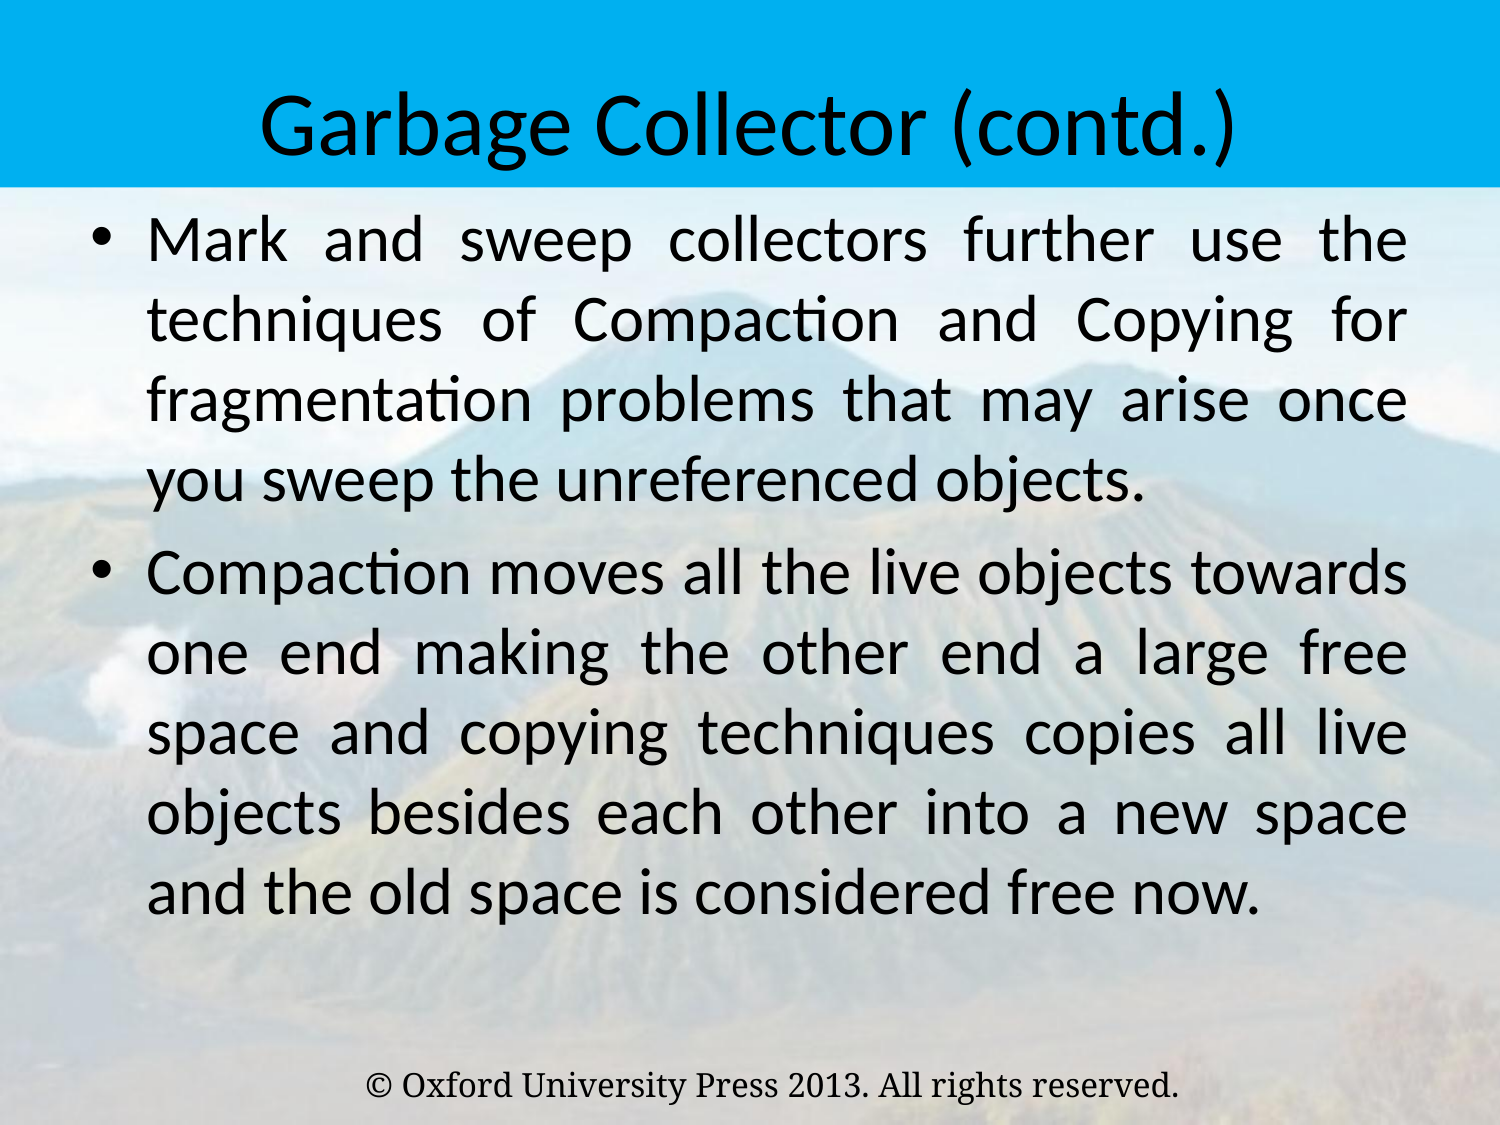

# Garbage Collector (contd.)
Mark and sweep collectors further use the techniques of Compaction and Copying for fragmentation problems that may arise once you sweep the unreferenced objects.
Compaction moves all the live objects towards one end making the other end a large free space and copying techniques copies all live objects besides each other into a new space and the old space is considered free now.